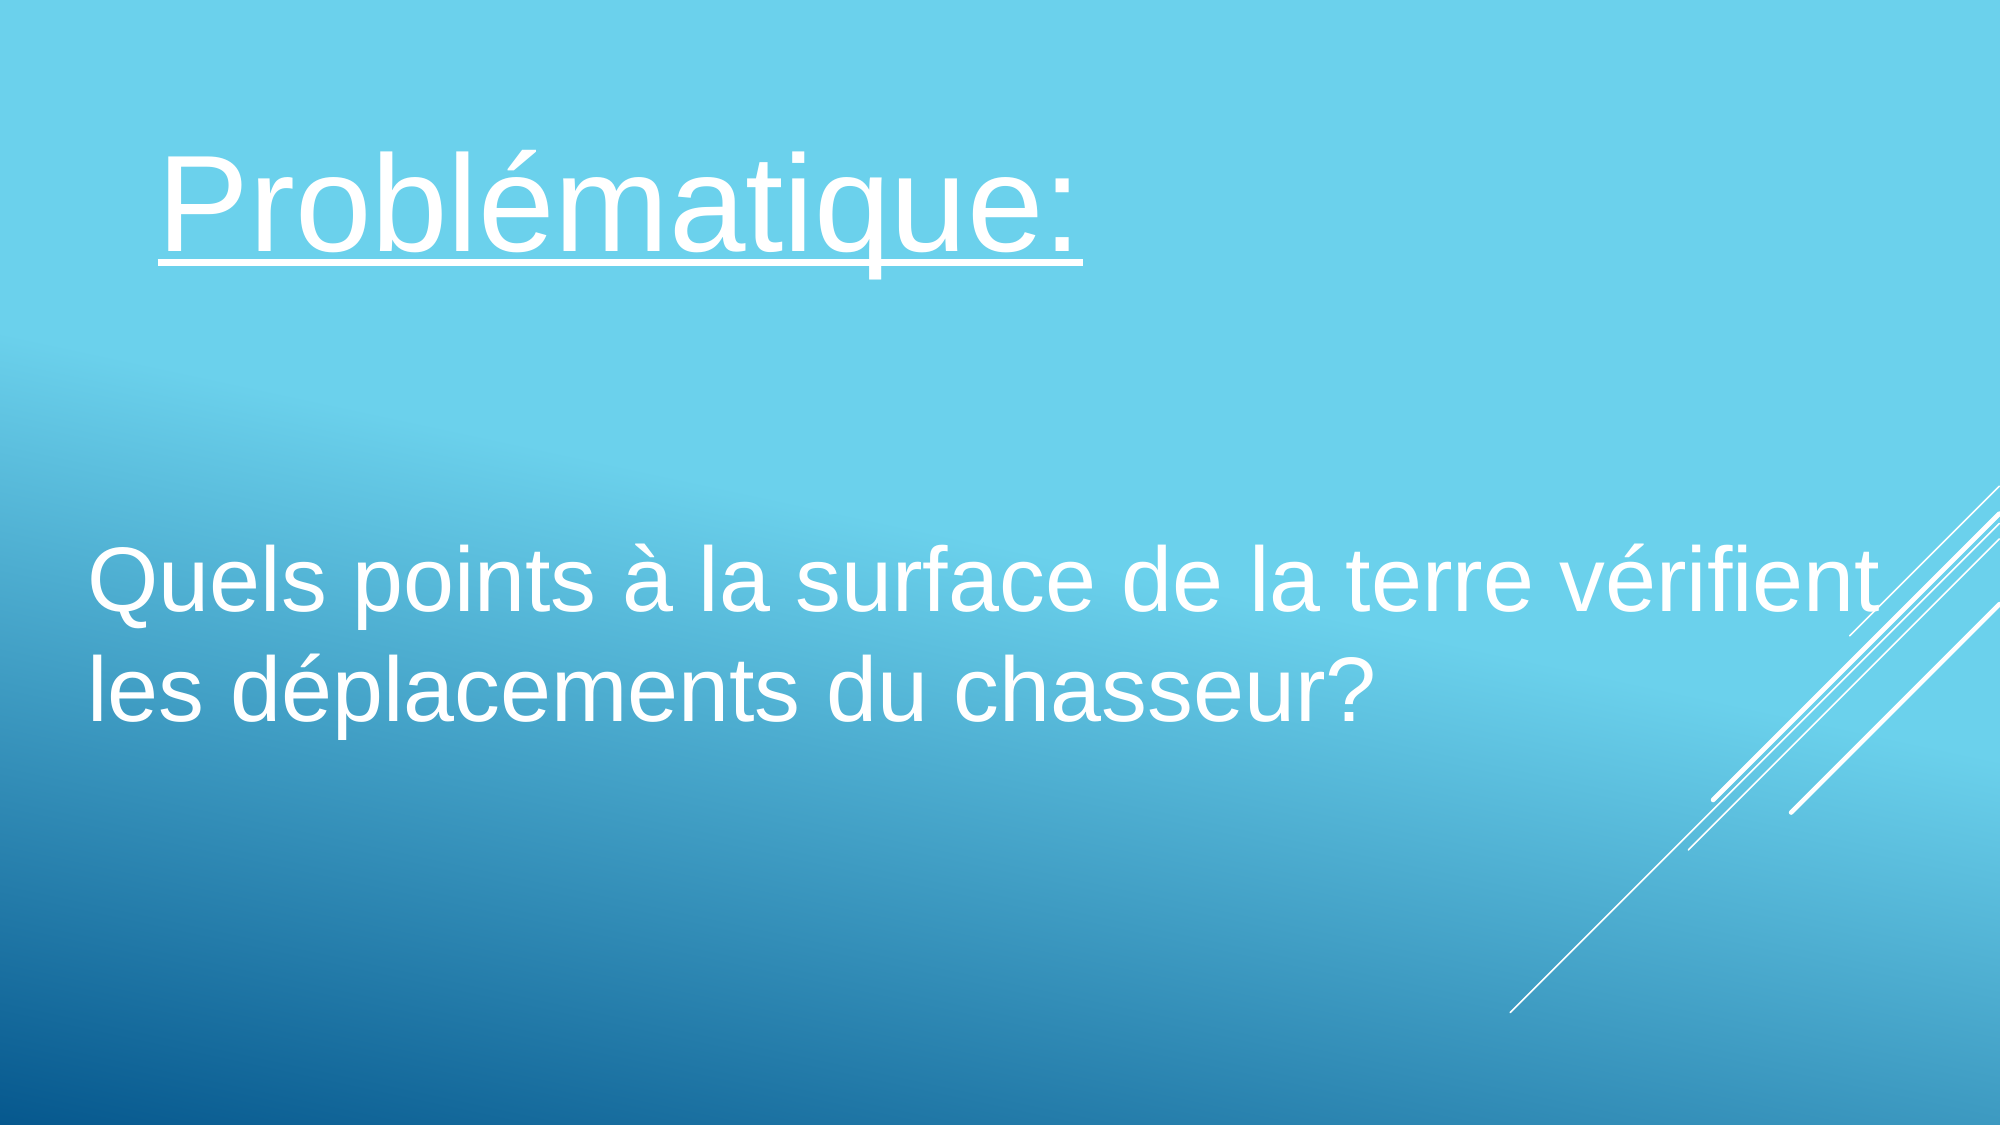

Problématique:
Quels points à la surface de la terre vérifient les déplacements du chasseur?